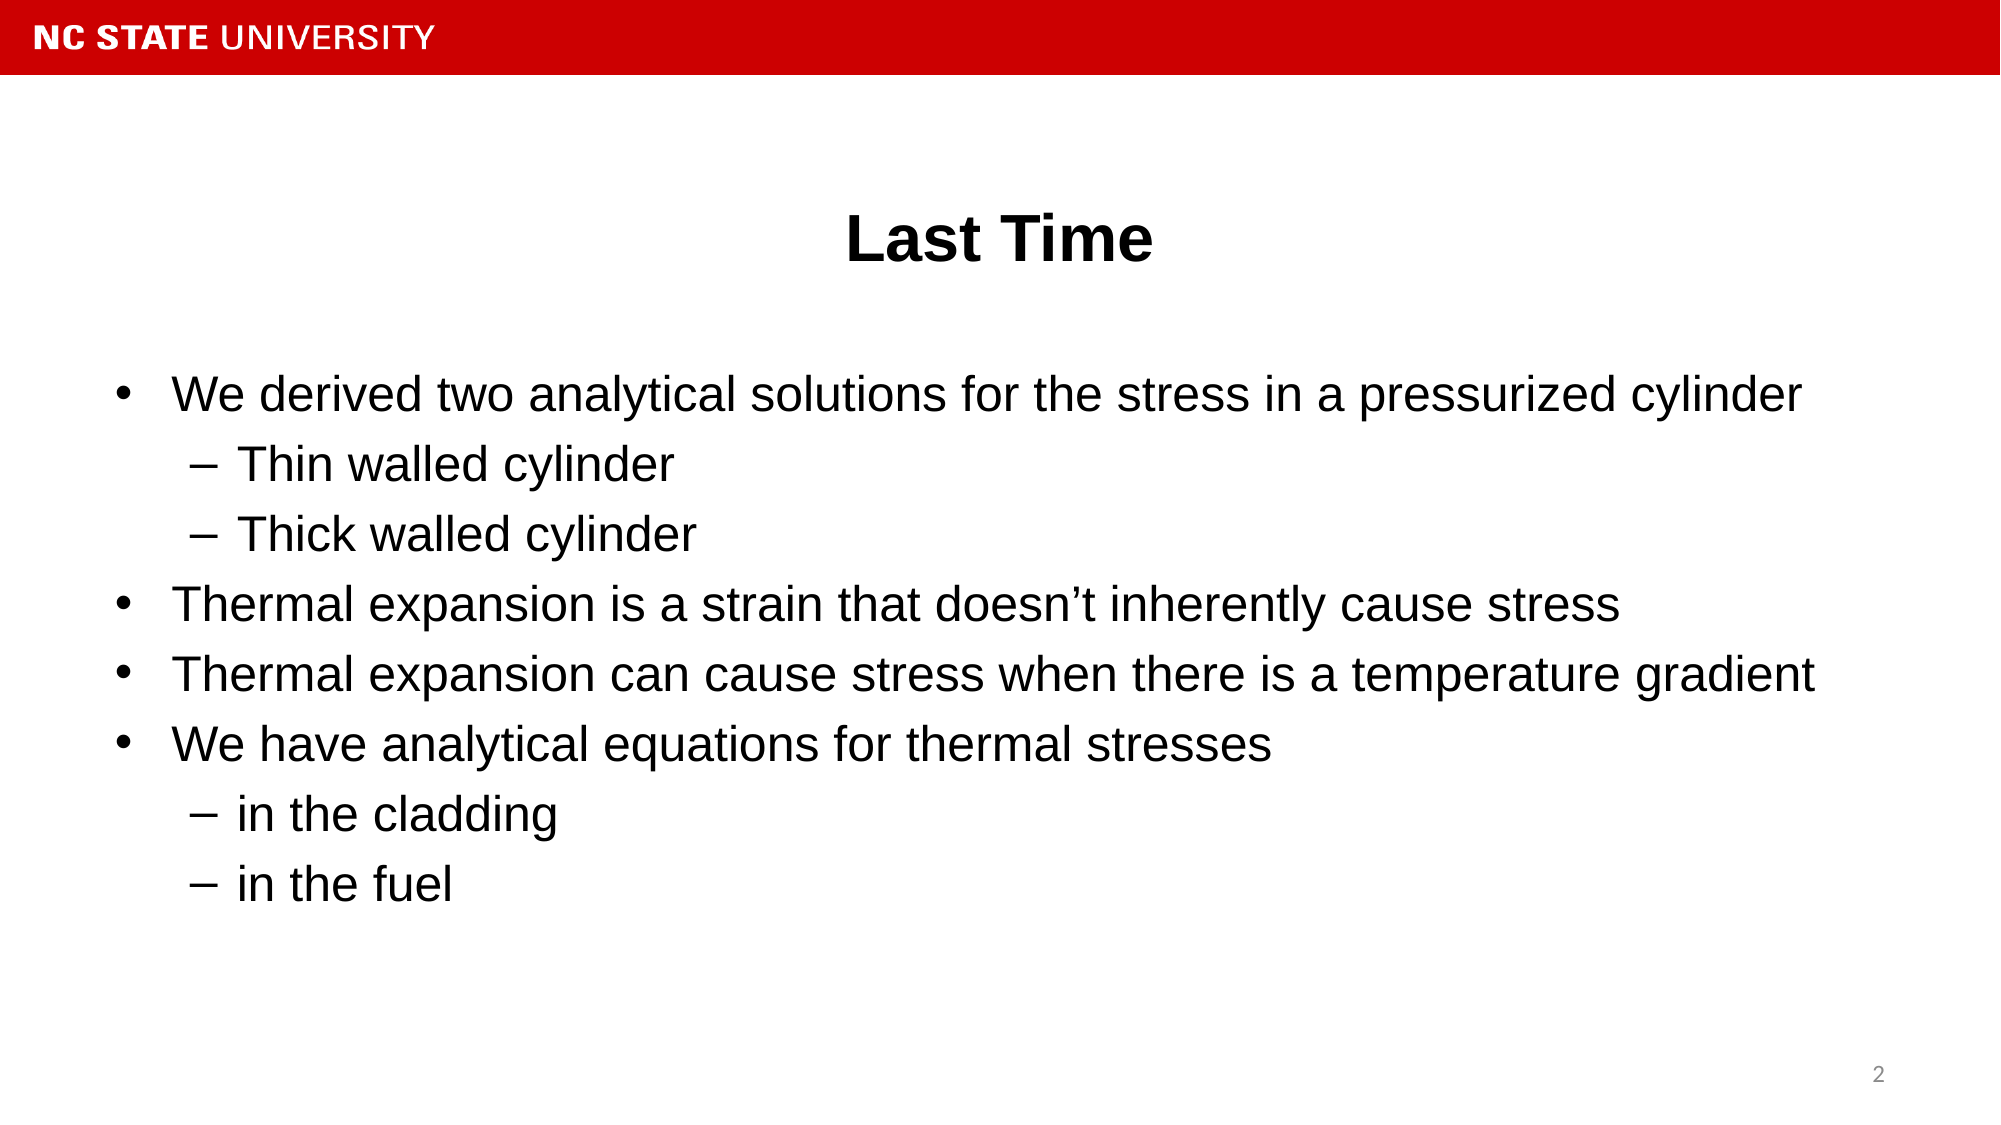

# Last Time
We derived two analytical solutions for the stress in a pressurized cylinder
Thin walled cylinder
Thick walled cylinder
Thermal expansion is a strain that doesn’t inherently cause stress
Thermal expansion can cause stress when there is a temperature gradient
We have analytical equations for thermal stresses
in the cladding
in the fuel

2